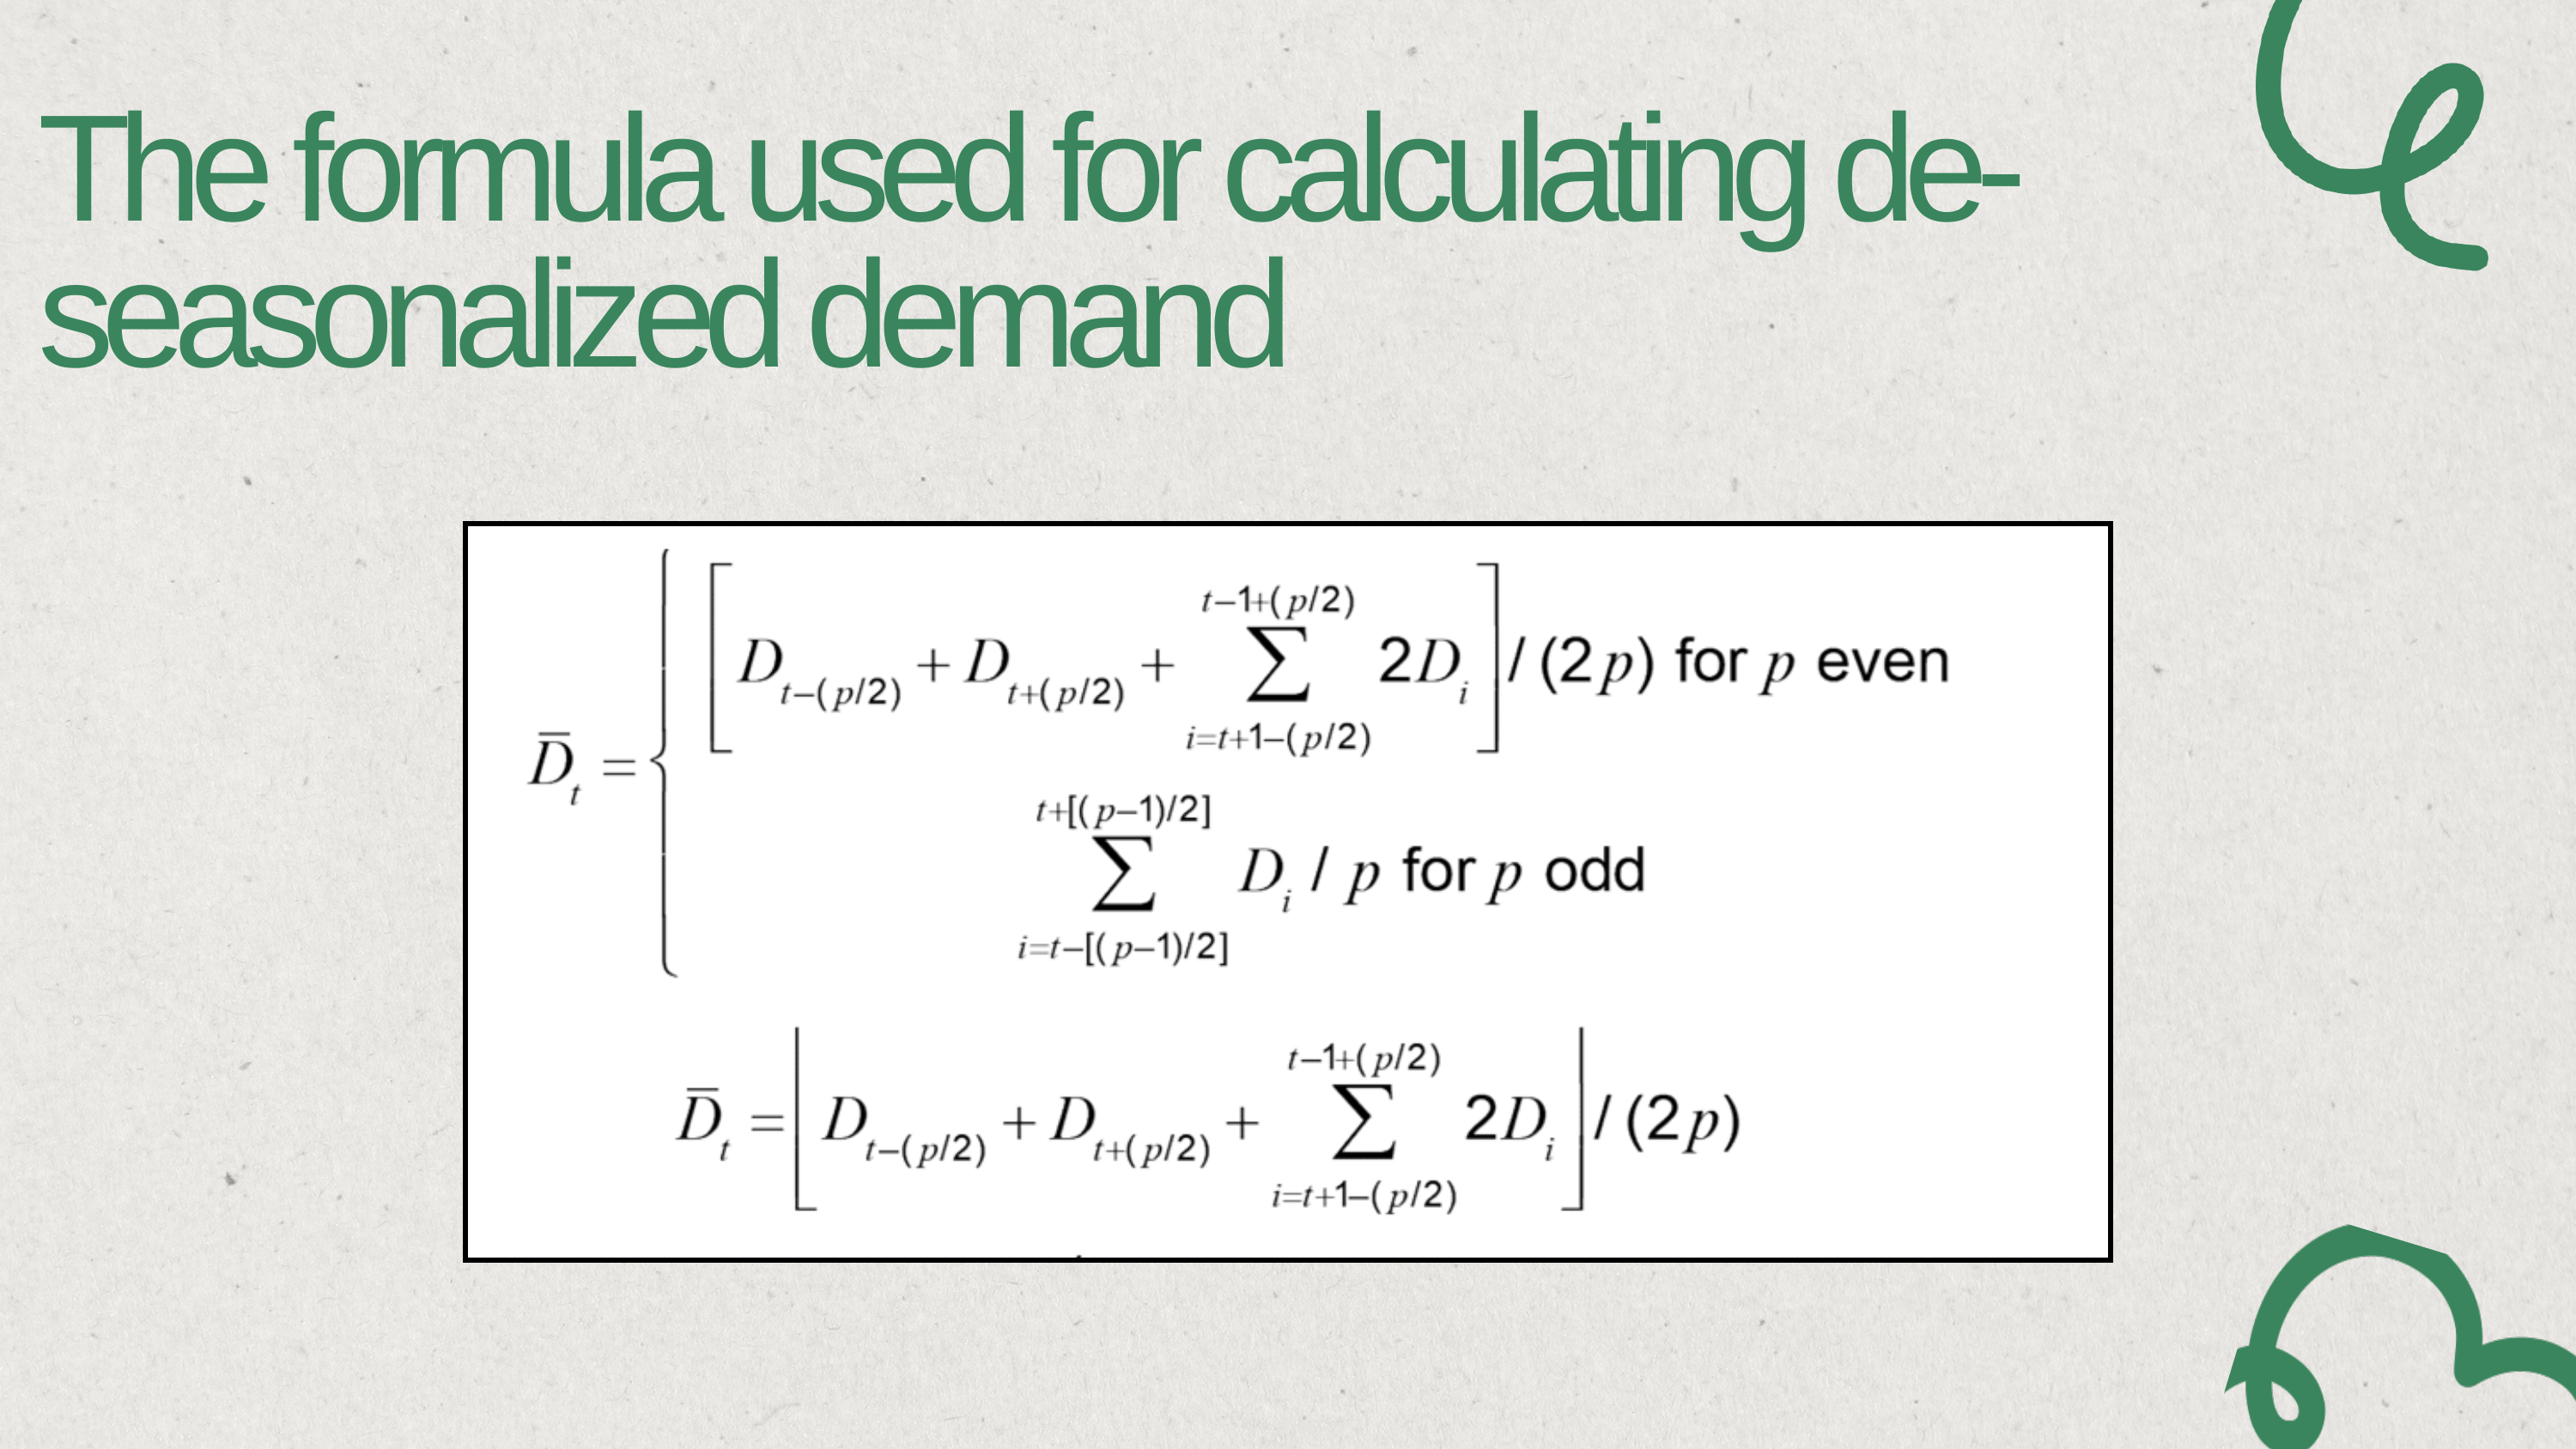

The formula used for calculating de-seasonalized demand